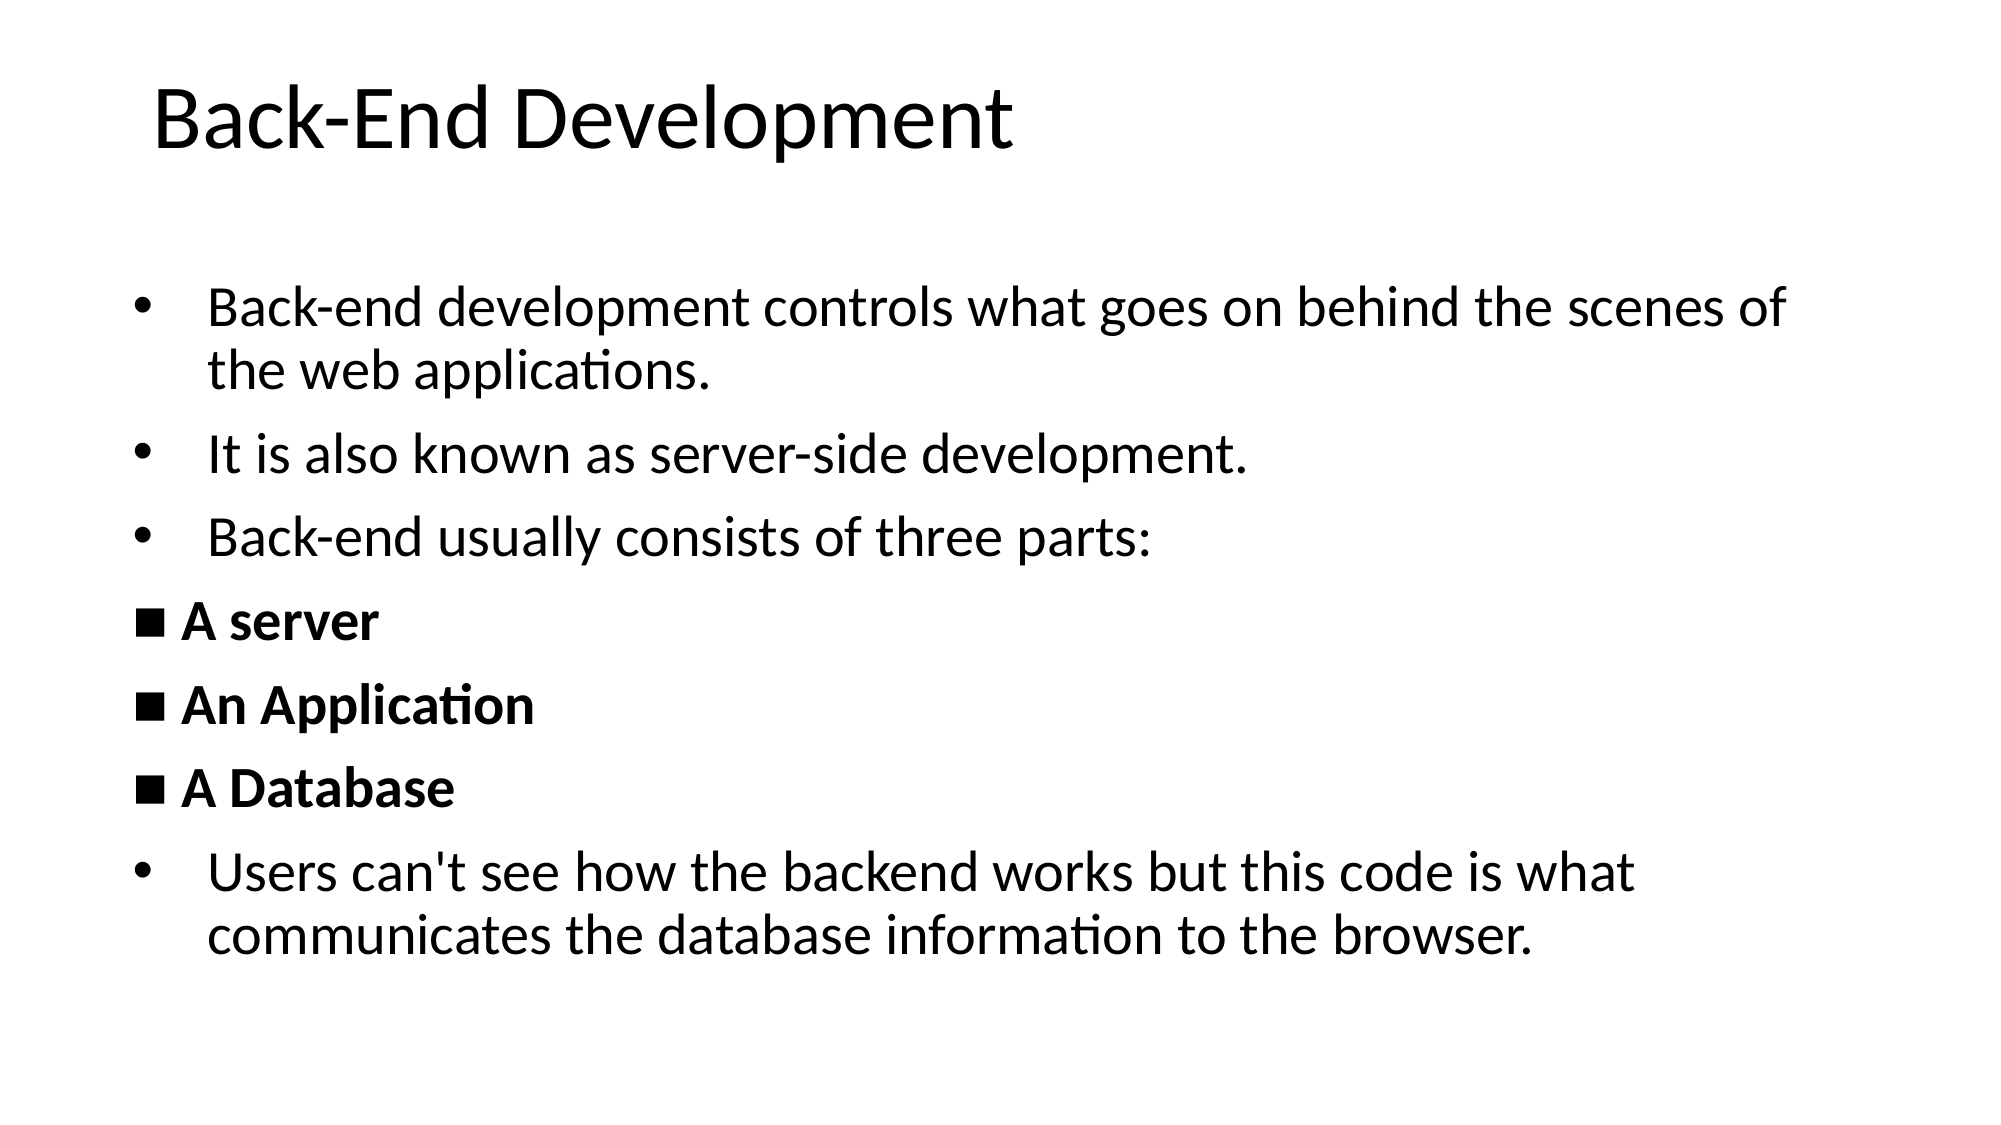

# Back-End Development

Back-end development controls what goes on behind the scenes of the web applications.
It is also known as server-side development.
Back-end usually consists of three parts:
■ A server
■ An Application
■ A Database
Users can't see how the backend works but this code is what communicates the database information to the browser.